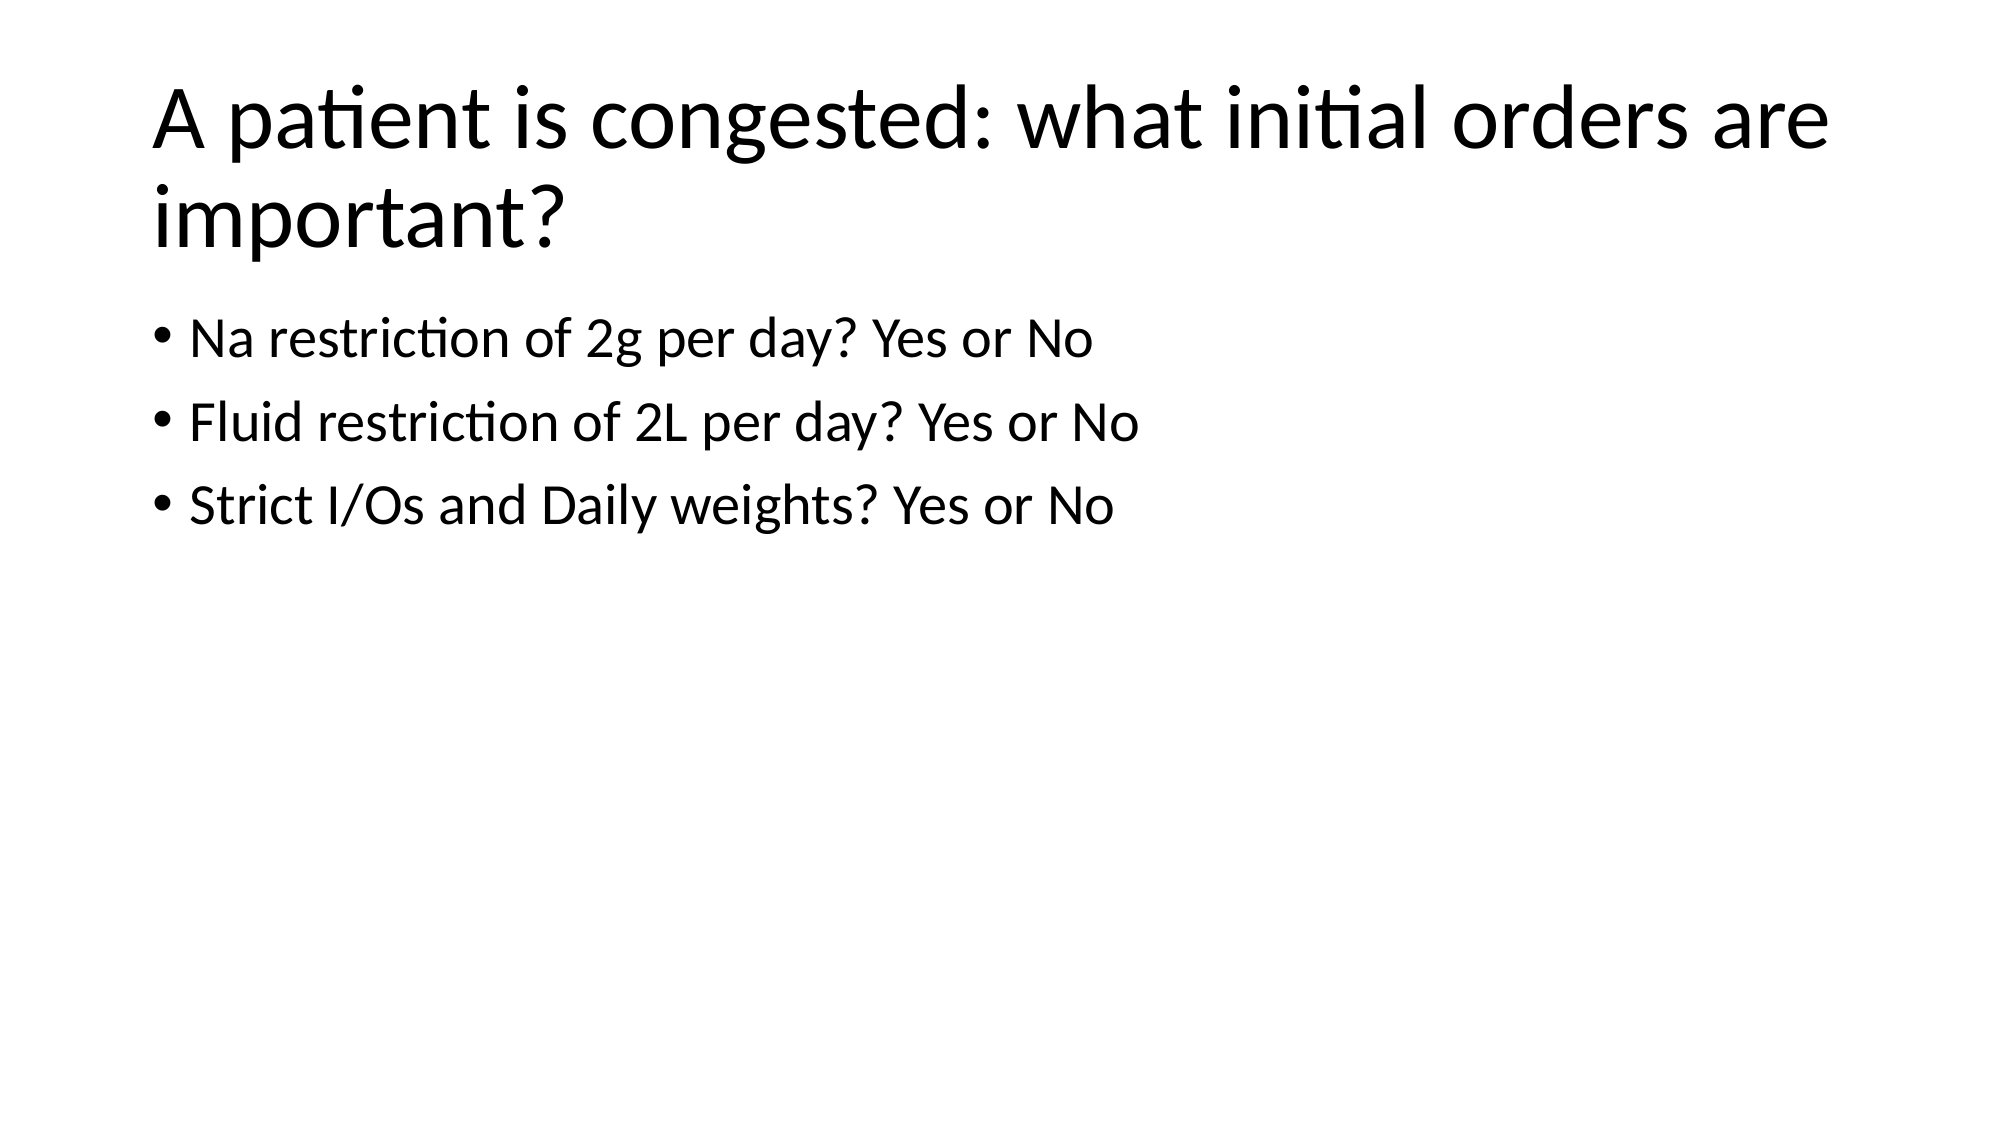

# A patient is congested: what initial orders are important?
Na restriction of 2g per day? Yes or No
Fluid restriction of 2L per day? Yes or No
Strict I/Os and Daily weights? Yes or No